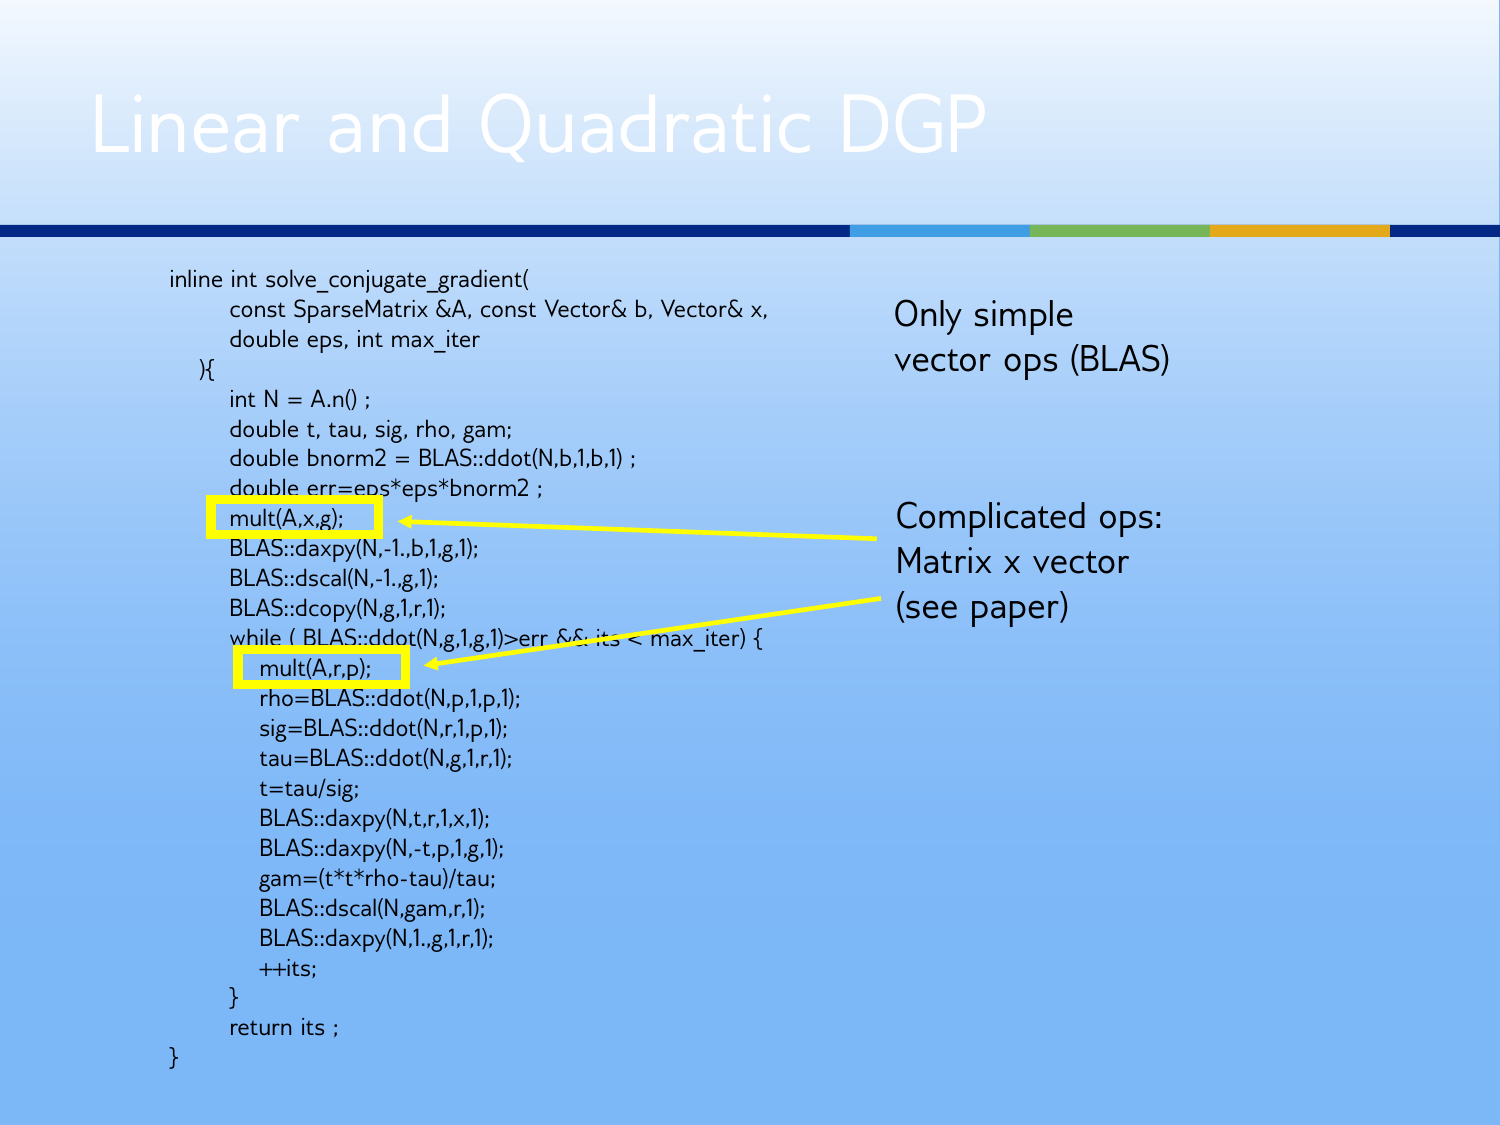

# Linear and Quadratic DGP
inline int solve_conjugate_gradient(
        const SparseMatrix &A, const Vector& b, Vector& x,
        double eps, int max_iter
    ){
        int N = A.n() ;
        double t, tau, sig, rho, gam;
        double bnorm2 = BLAS::ddot(N,b,1,b,1) ;
        double err=eps*eps*bnorm2 ;
        mult(A,x,g);
        BLAS::daxpy(N,-1.,b,1,g,1);
        BLAS::dscal(N,-1.,g,1);
        BLAS::dcopy(N,g,1,r,1);
        while ( BLAS::ddot(N,g,1,g,1)>err && its < max_iter) {
            mult(A,r,p);
            rho=BLAS::ddot(N,p,1,p,1);
            sig=BLAS::ddot(N,r,1,p,1);
            tau=BLAS::ddot(N,g,1,r,1);
            t=tau/sig;
            BLAS::daxpy(N,t,r,1,x,1);
            BLAS::daxpy(N,-t,p,1,g,1);
            gam=(t*t*rho-tau)/tau;
            BLAS::dscal(N,gam,r,1);
            BLAS::daxpy(N,1.,g,1,r,1);
            ++its;
        }
        return its ;
}
Only simple
vector ops (BLAS)
Complicated ops:
Matrix x vector
(see paper)